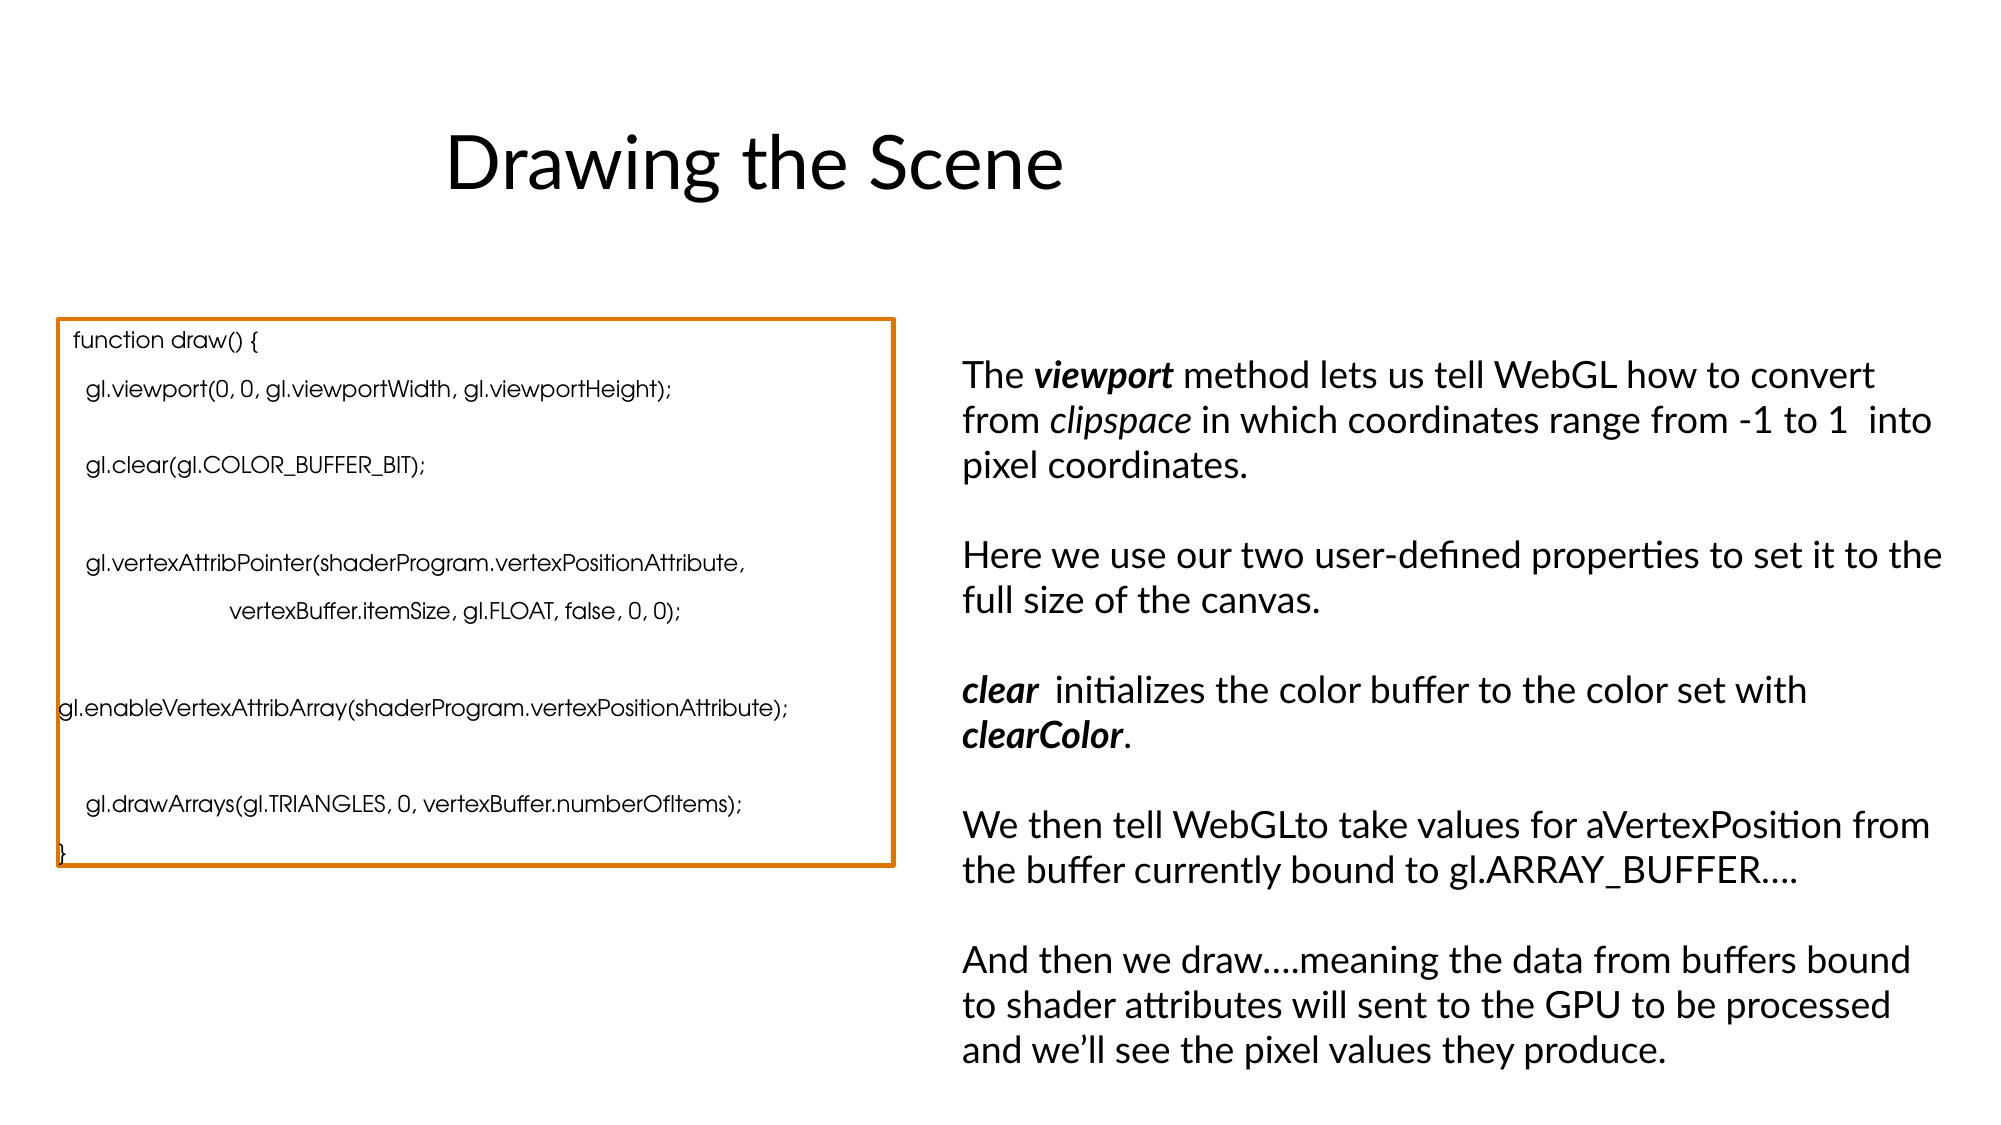

# Drawing the Scene

The viewport method lets us tell WebGL how to convert from clipspace in which coordinates range from -1 to 1  into pixel coordinates.
Here we use our two user-defined properties to set it to the full size of the canvas.
clear  initializes the color buffer to the color set with clearColor.
We then tell WebGLto take values for aVertexPosition from the buffer currently bound to gl.ARRAY_BUFFER….

And then we draw….meaning the data from buffers bound to shader attributes will sent to the GPU to be processed and we’ll see the pixel values they produce.
function draw() {
gl.viewport(0, 0, gl.viewportWidth, gl.viewportHeight);

gl.clear(gl.COLOR_BUFFER_BIT);

gl.vertexAttribPointer(shaderProgram.vertexPositionAttribute,  vertexBuffer.itemSize, gl.FLOAT, false, 0, 0);
gl.enableVertexAttribArray(shaderProgram.vertexPositionAttribute);  gl.drawArrays(gl.TRIANGLES, 0, vertexBuffer.numberOfItems);
}